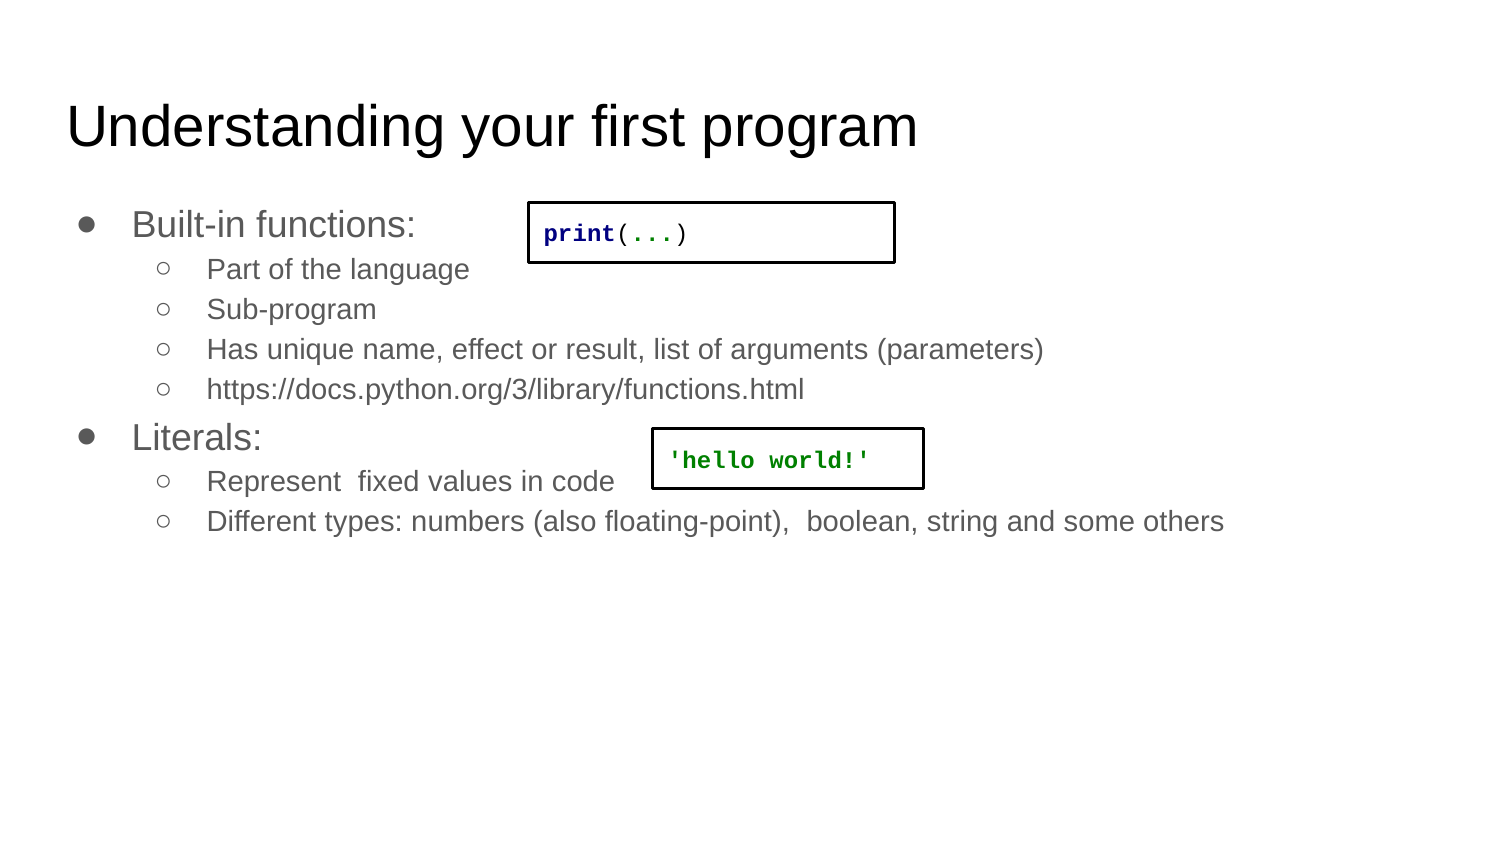

# Understanding your first program
Built-in functions:
Part of the language
Sub-program
Has unique name, effect or result, list of arguments (parameters)
https://docs.python.org/3/library/functions.html
Literals:
Represent  fixed values in code
Different types: numbers (also floating-point),  boolean, string and some others
print(...)
'hello world!'